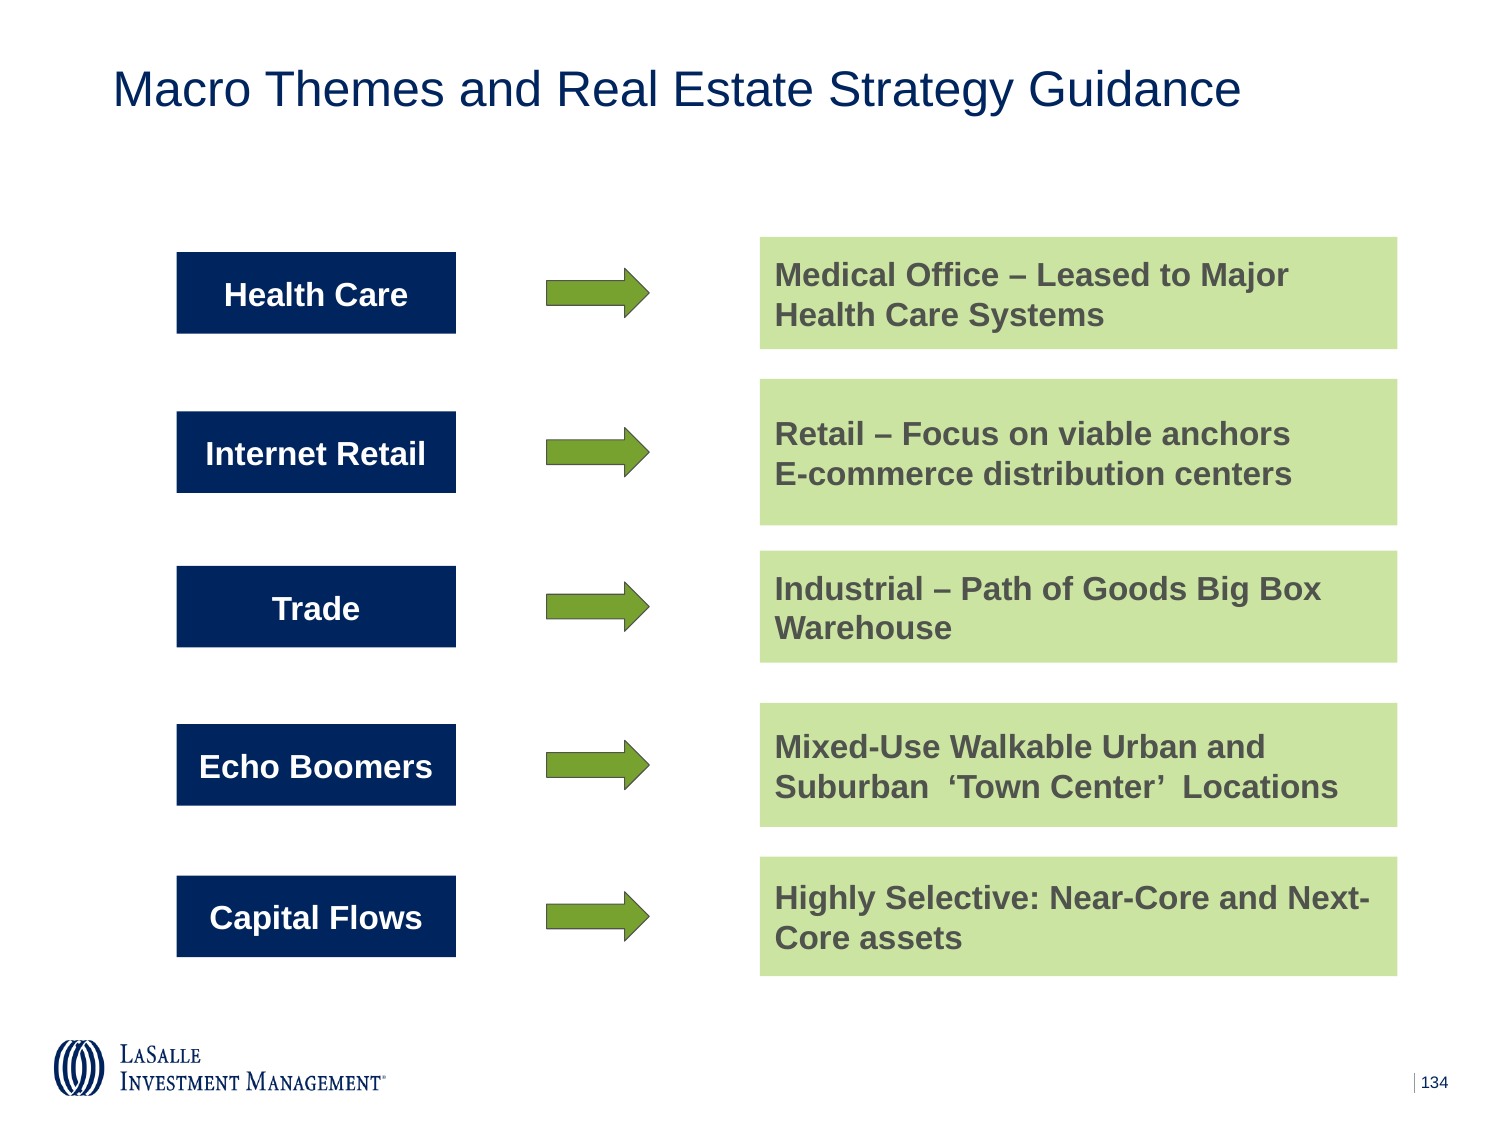

# Macro Themes and Real Estate Strategy Guidance
Medical Office – Leased to Major Health Care Systems
Health Care

Retail – Focus on viable anchors
E-commerce distribution centers
Internet Retail

Industrial – Path of Goods Big Box Warehouse
Trade

Mixed-Use Walkable Urban and Suburban  ‘Town Center’  Locations
Echo Boomers

Highly Selective: Near-Core and Next-Core assets
Capital Flows